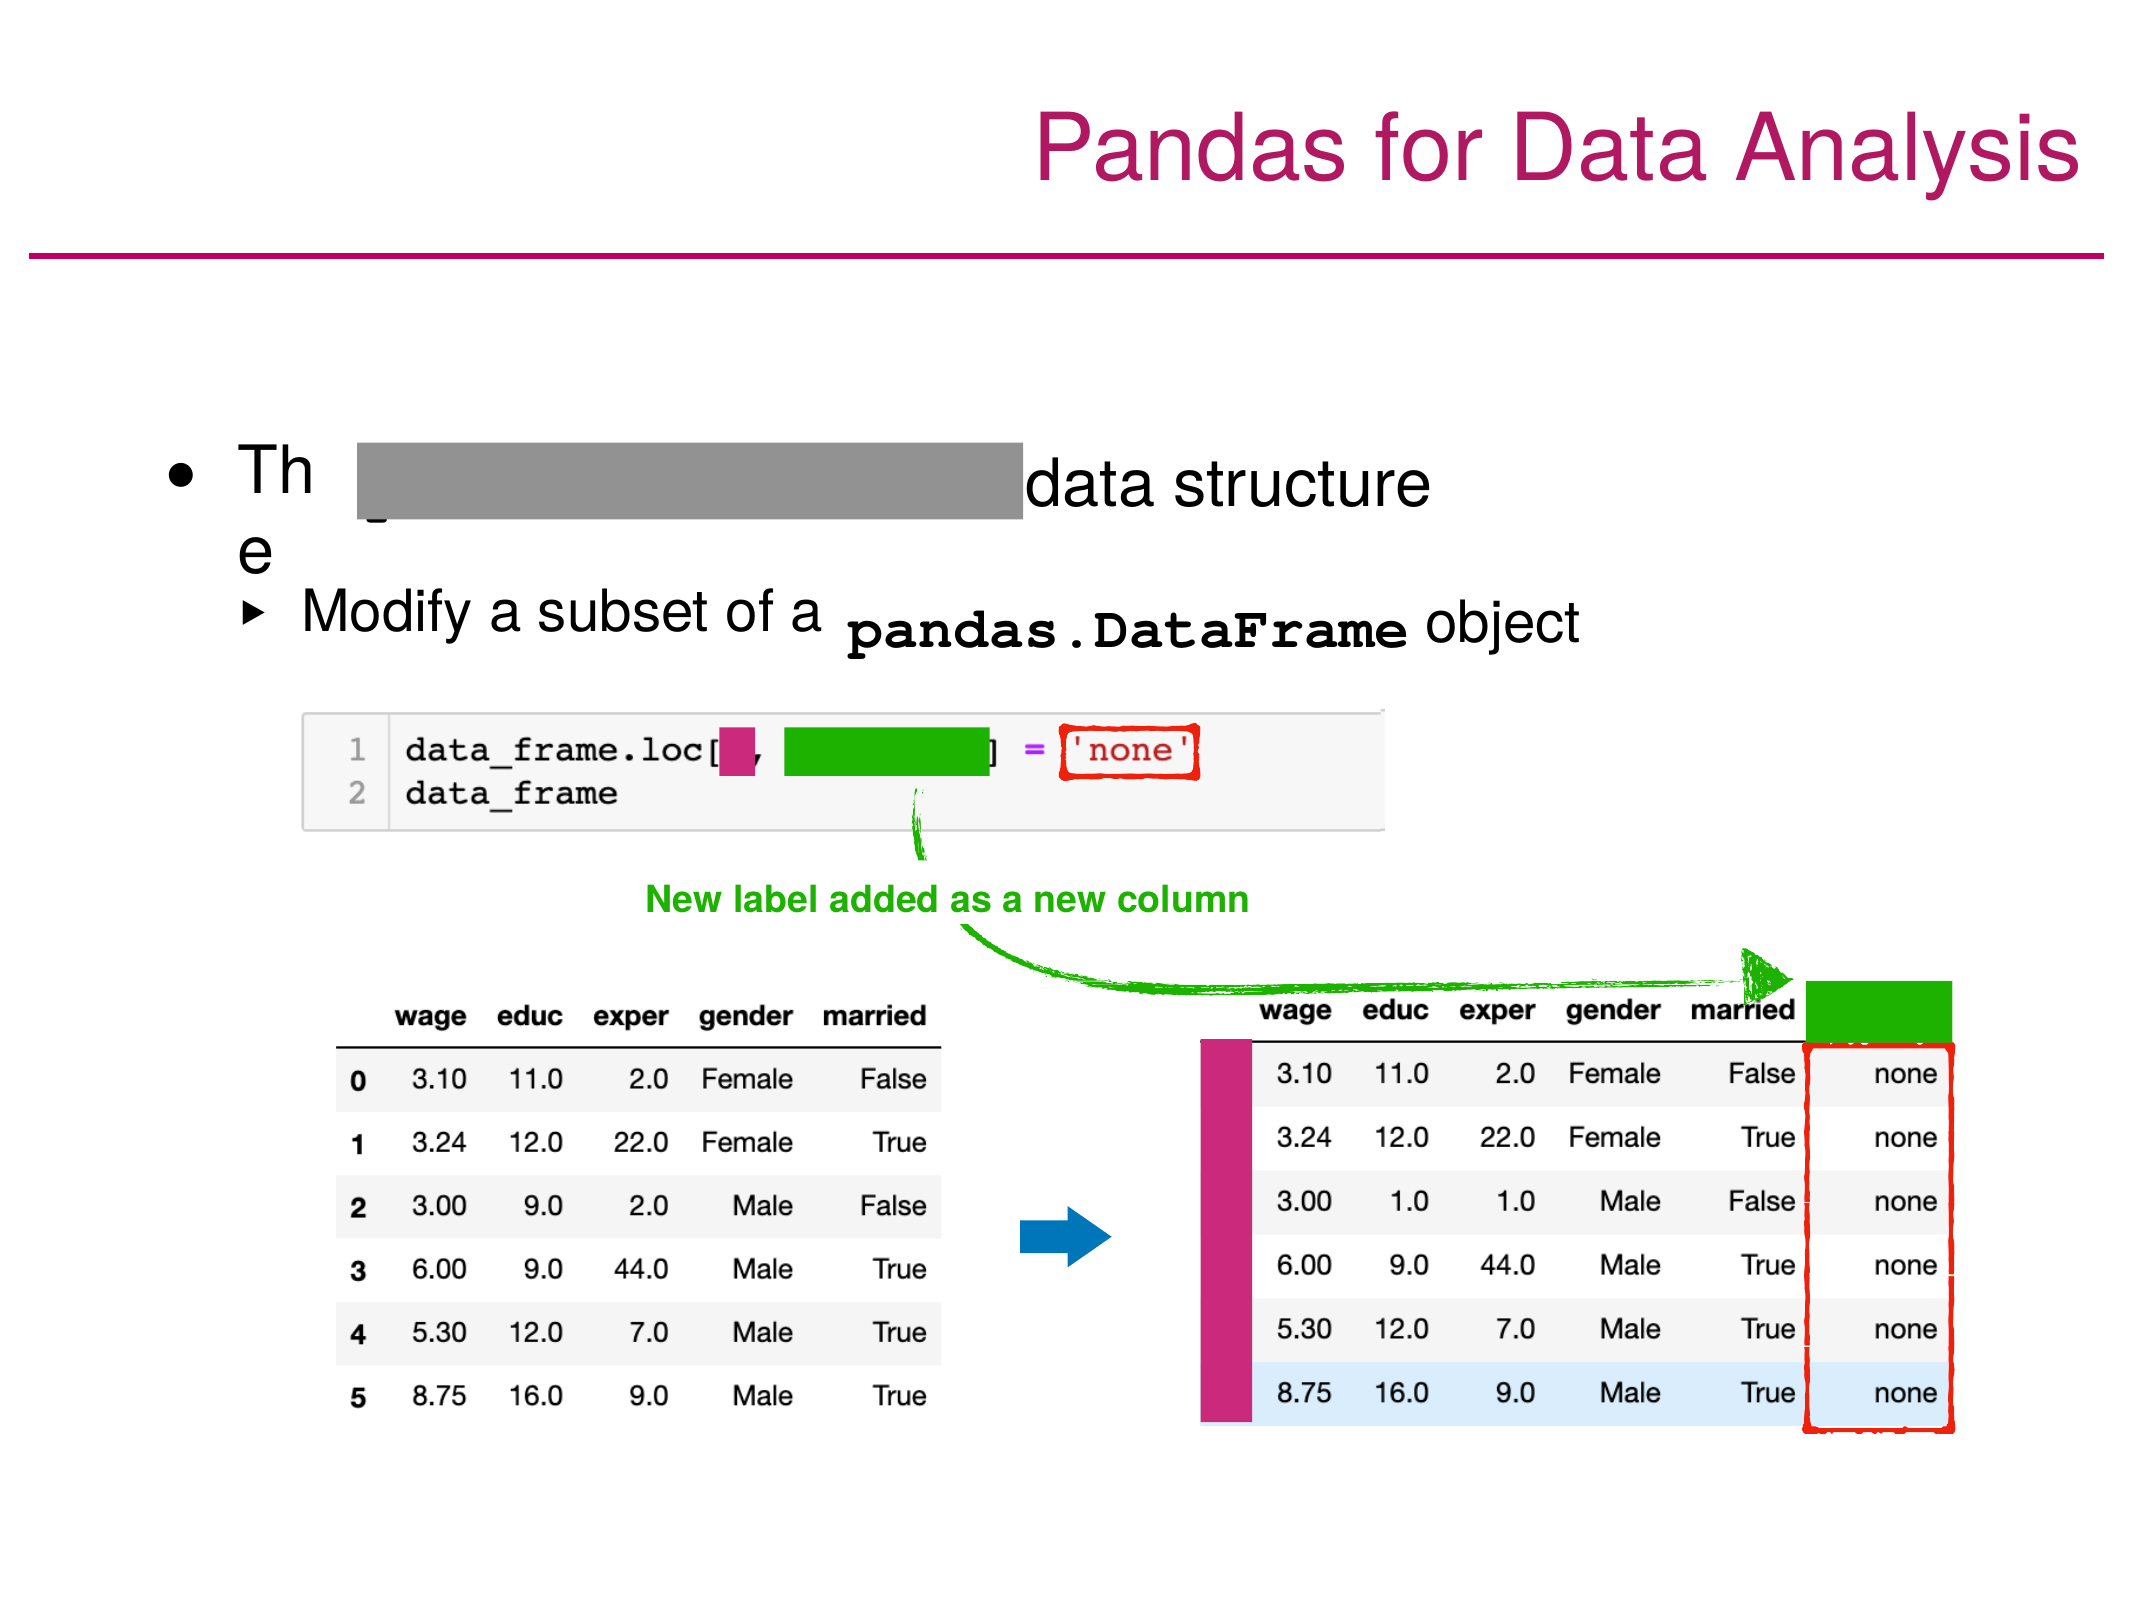

# Pandas for Data Analysis

The
data structure
pandas.DataFrame

Modify a subset of a
object
pandas.DataFrame

New label added as a new column